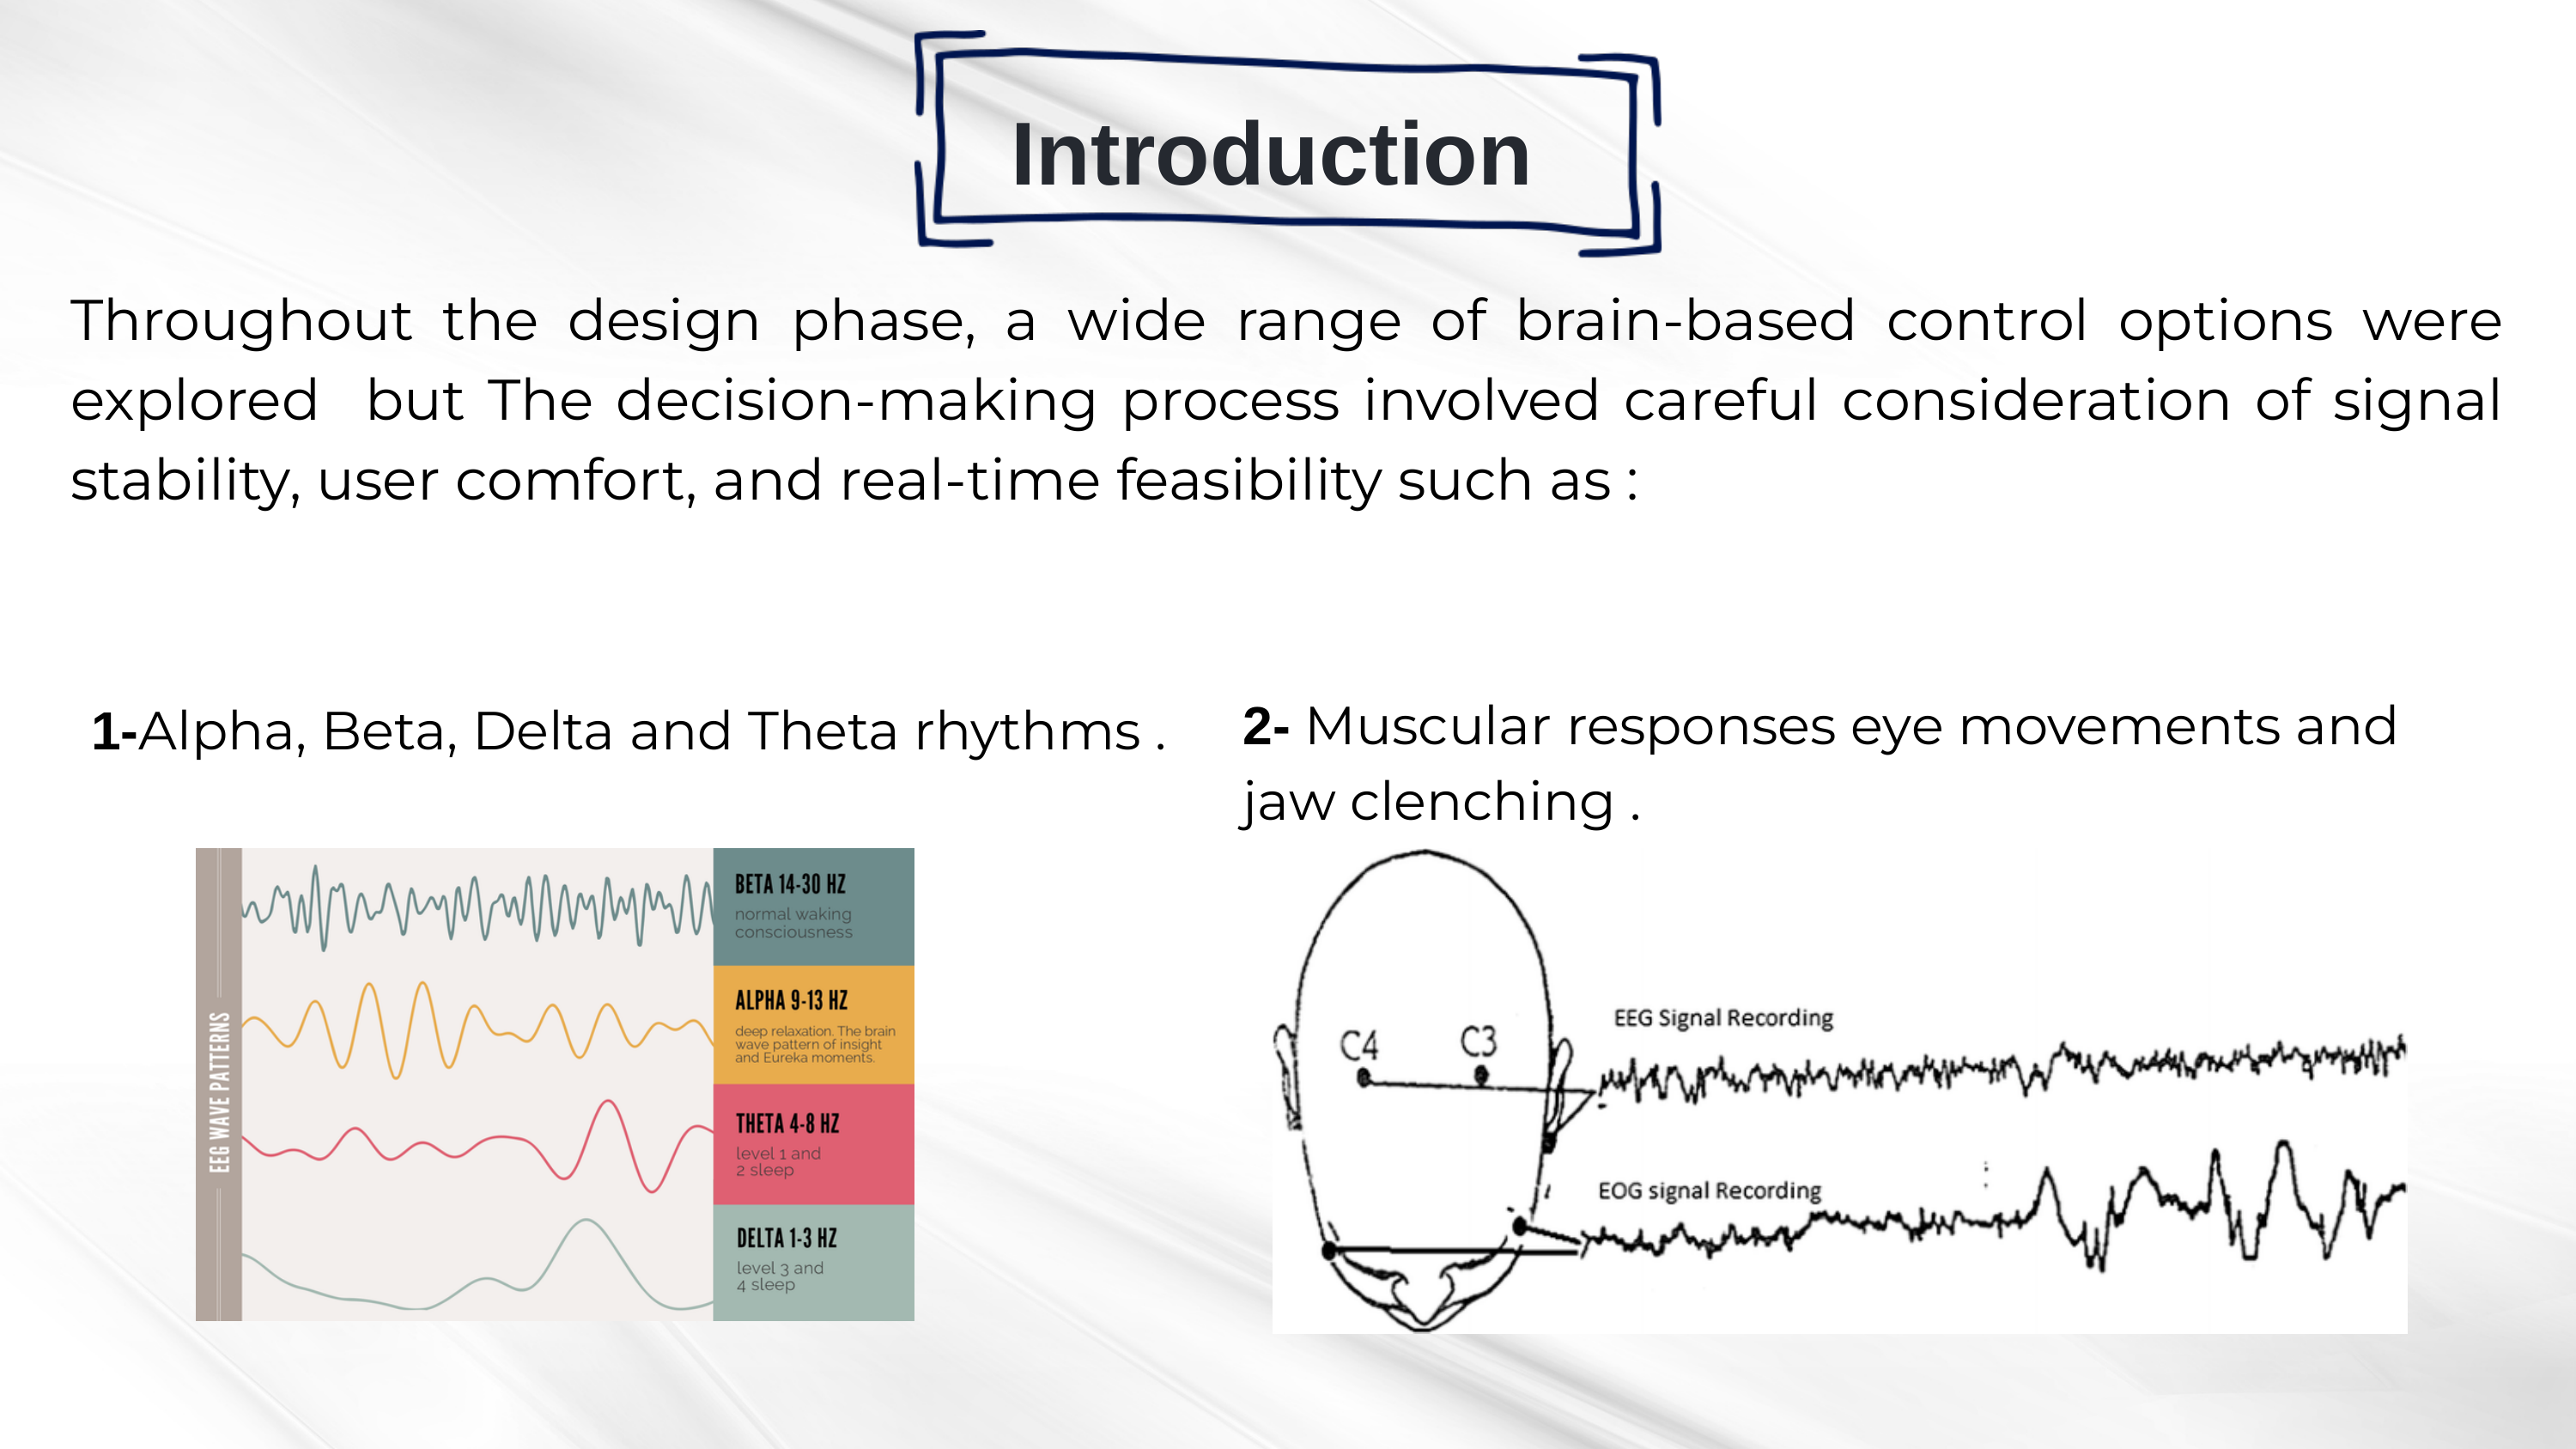

Introduction
Throughout the design phase, a wide range of brain-based control options were explored  but The decision-making process involved careful consideration of signal stability, user comfort, and real-time feasibility such as :
2- Muscular responses eye movements and   jaw clenching .
1-Alpha, Beta, Delta and Theta rhythms .